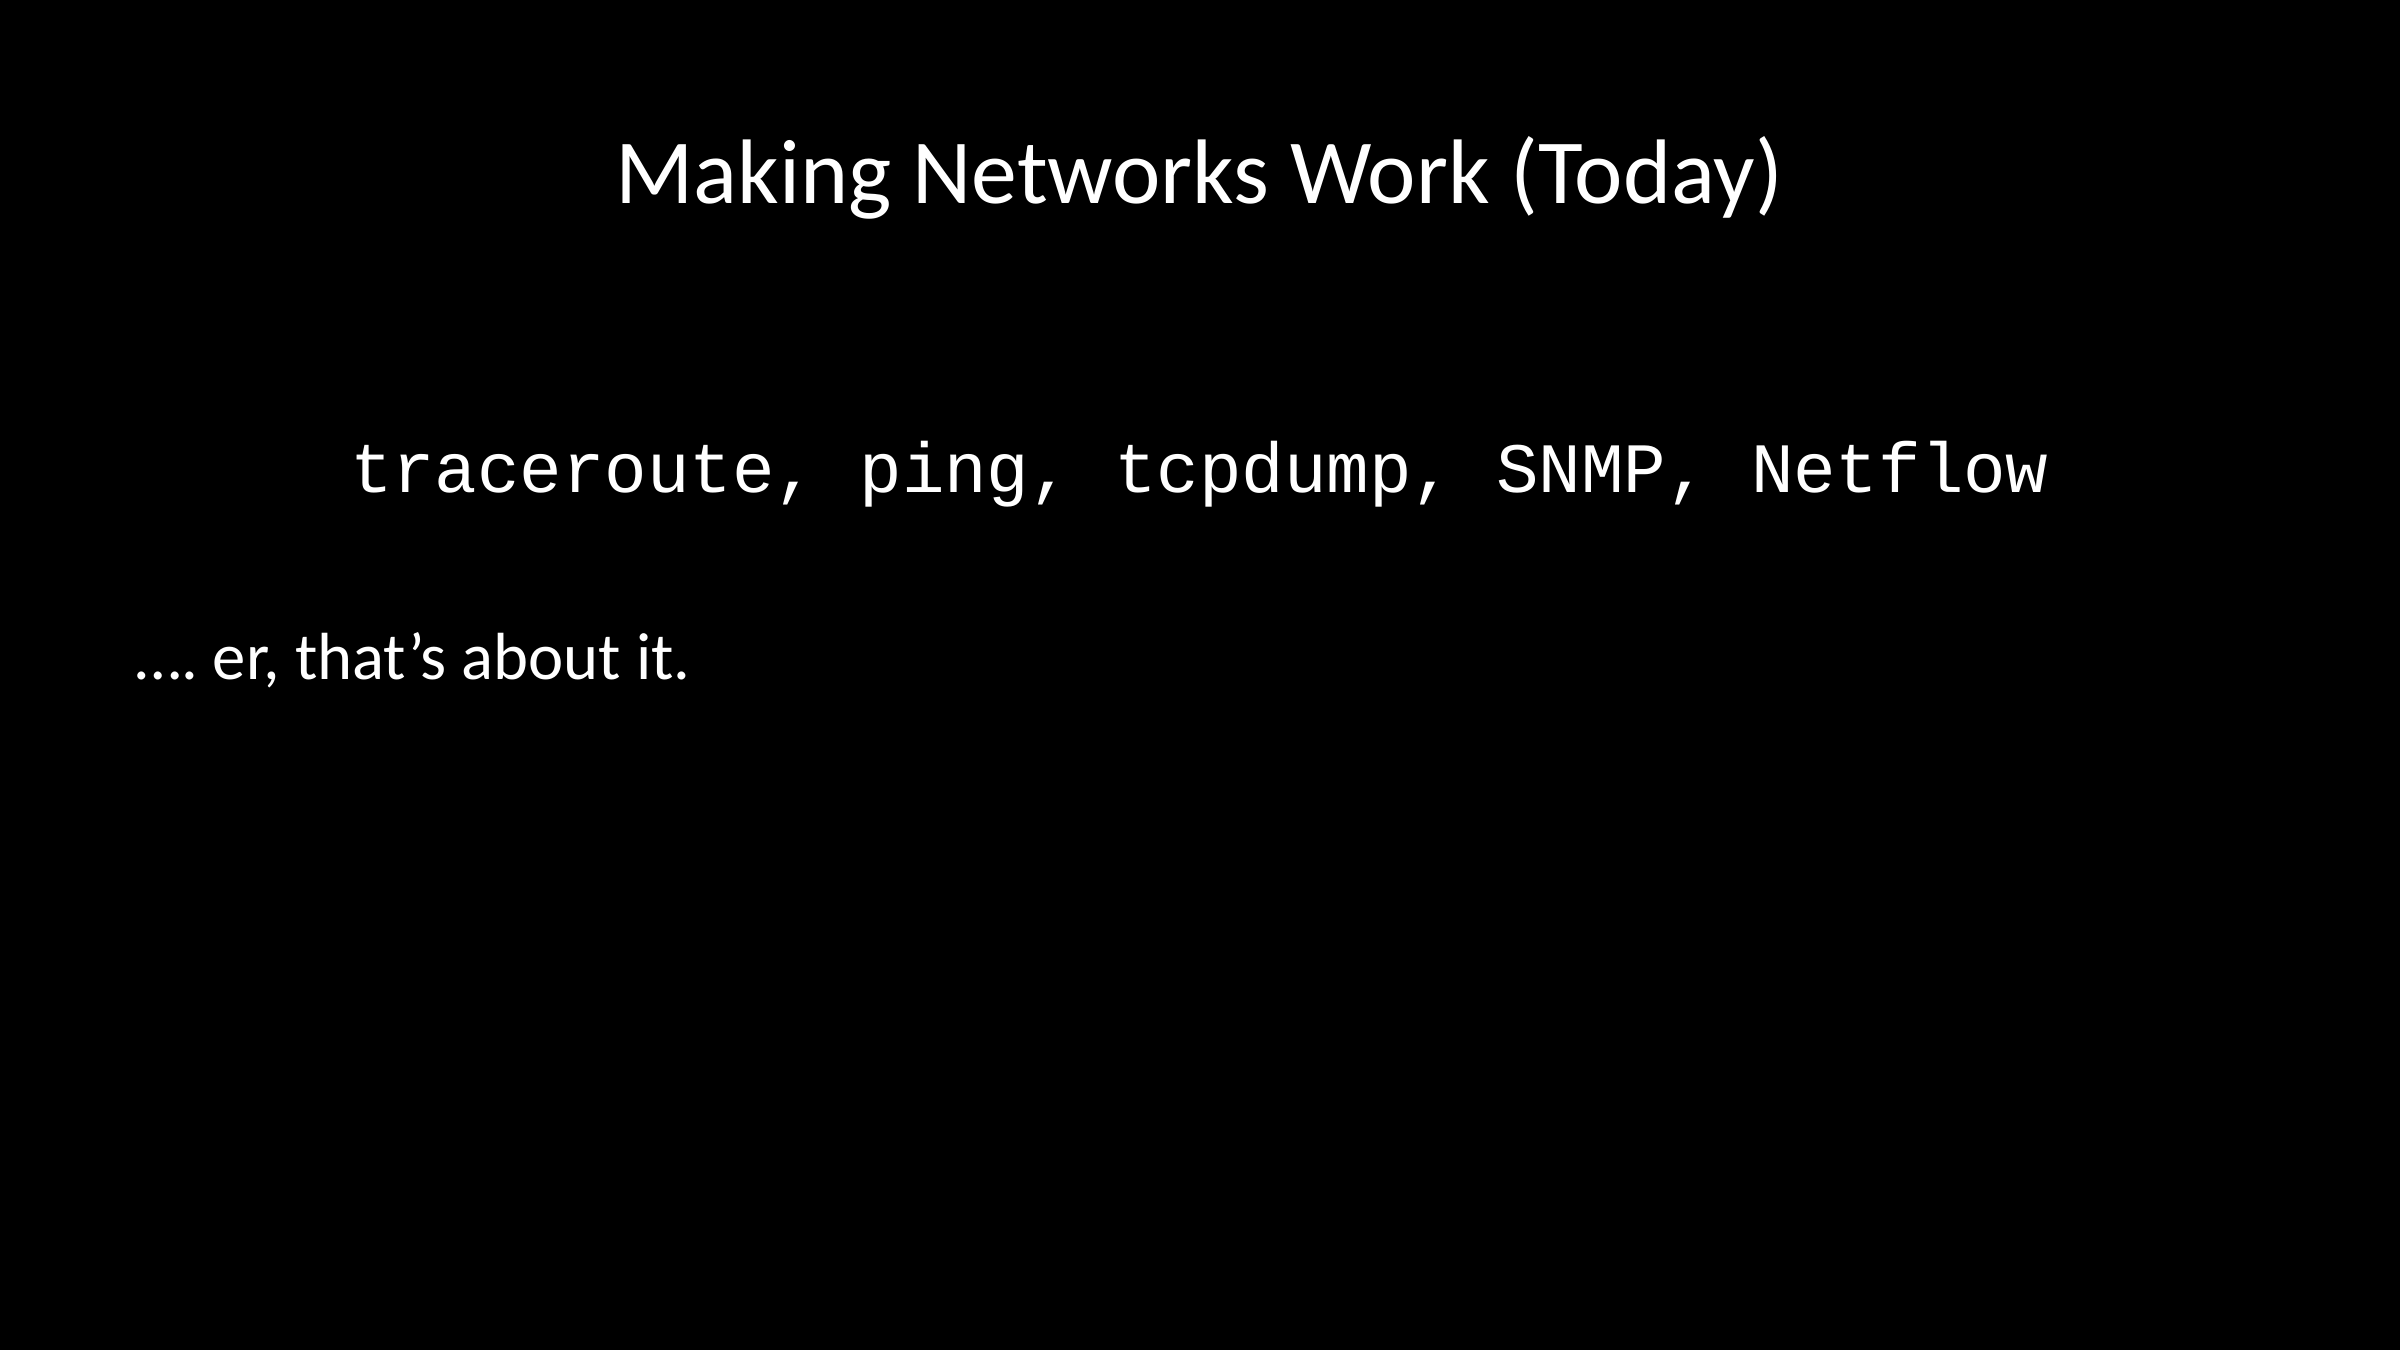

# Making Networks Work (Today)

traceroute, ping, tcpdump, SNMP, Netflow

…. er, that’s about it.